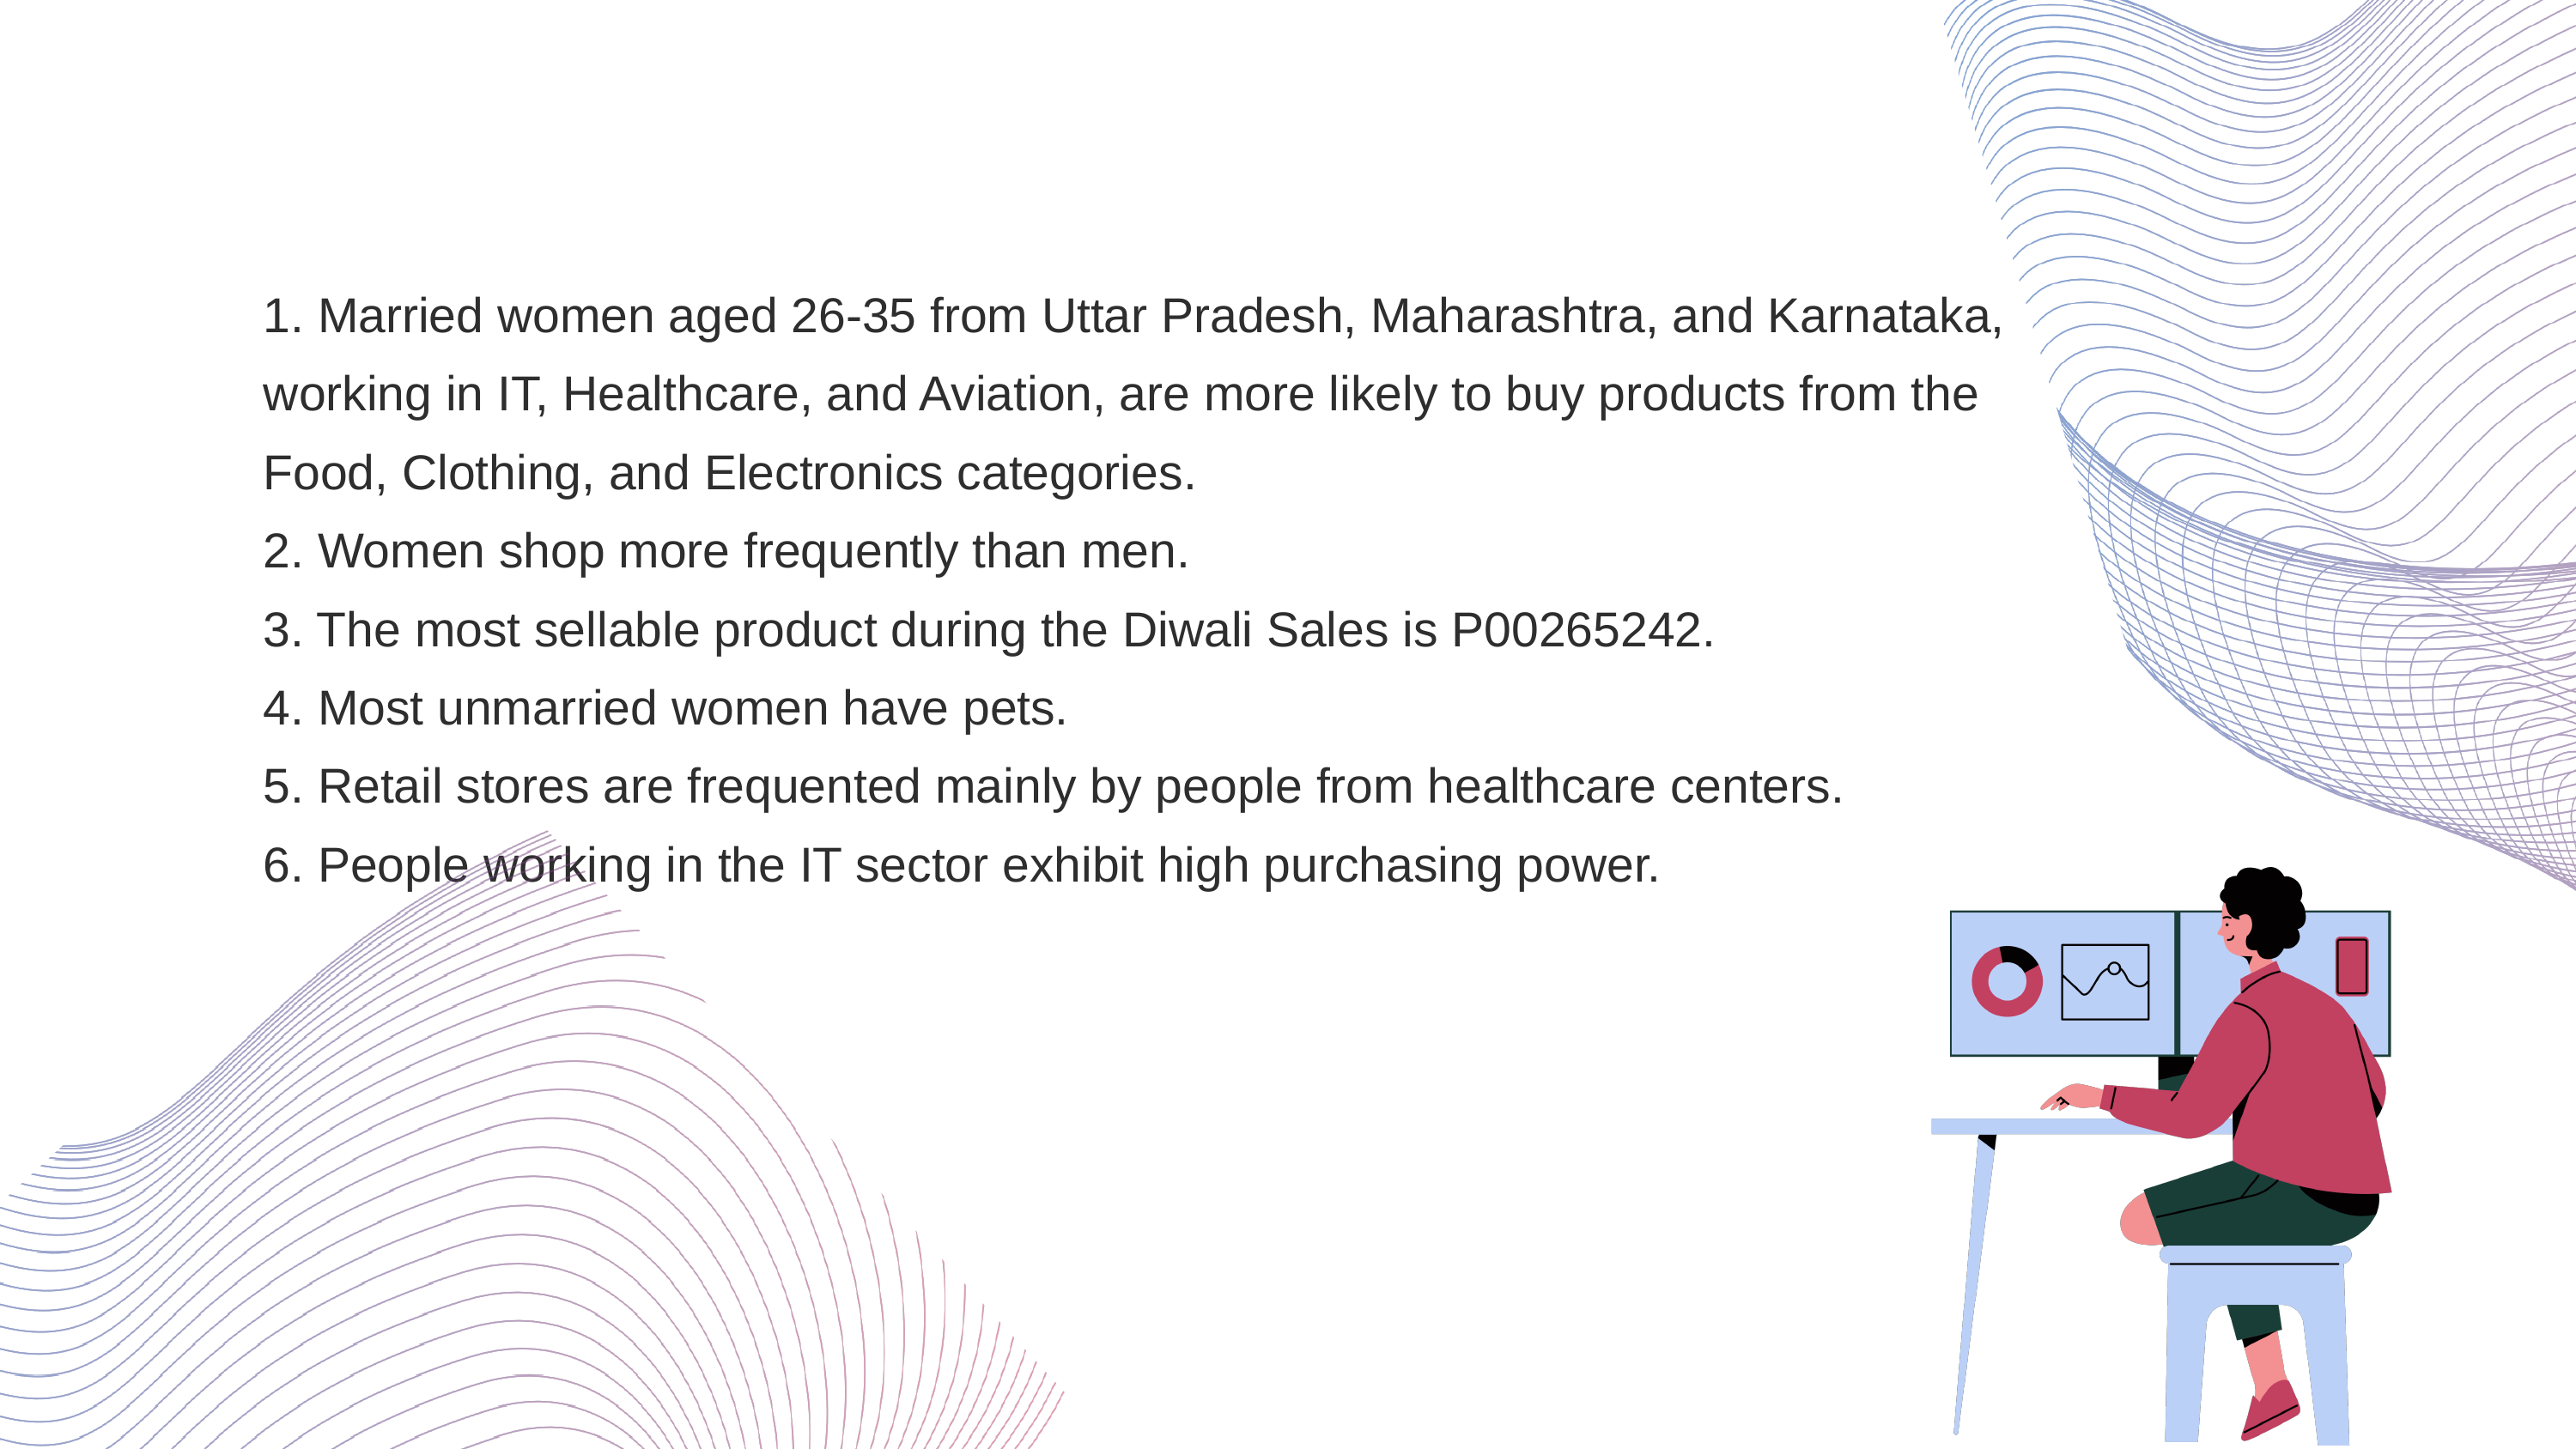

1. Married women aged 26-35 from Uttar Pradesh, Maharashtra, and Karnataka, working in IT, Healthcare, and Aviation, are more likely to buy products from the Food, Clothing, and Electronics categories.
2. Women shop more frequently than men.
3. The most sellable product during the Diwali Sales is P00265242.
4. Most unmarried women have pets.
5. Retail stores are frequented mainly by people from healthcare centers.
6. People working in the IT sector exhibit high purchasing power.